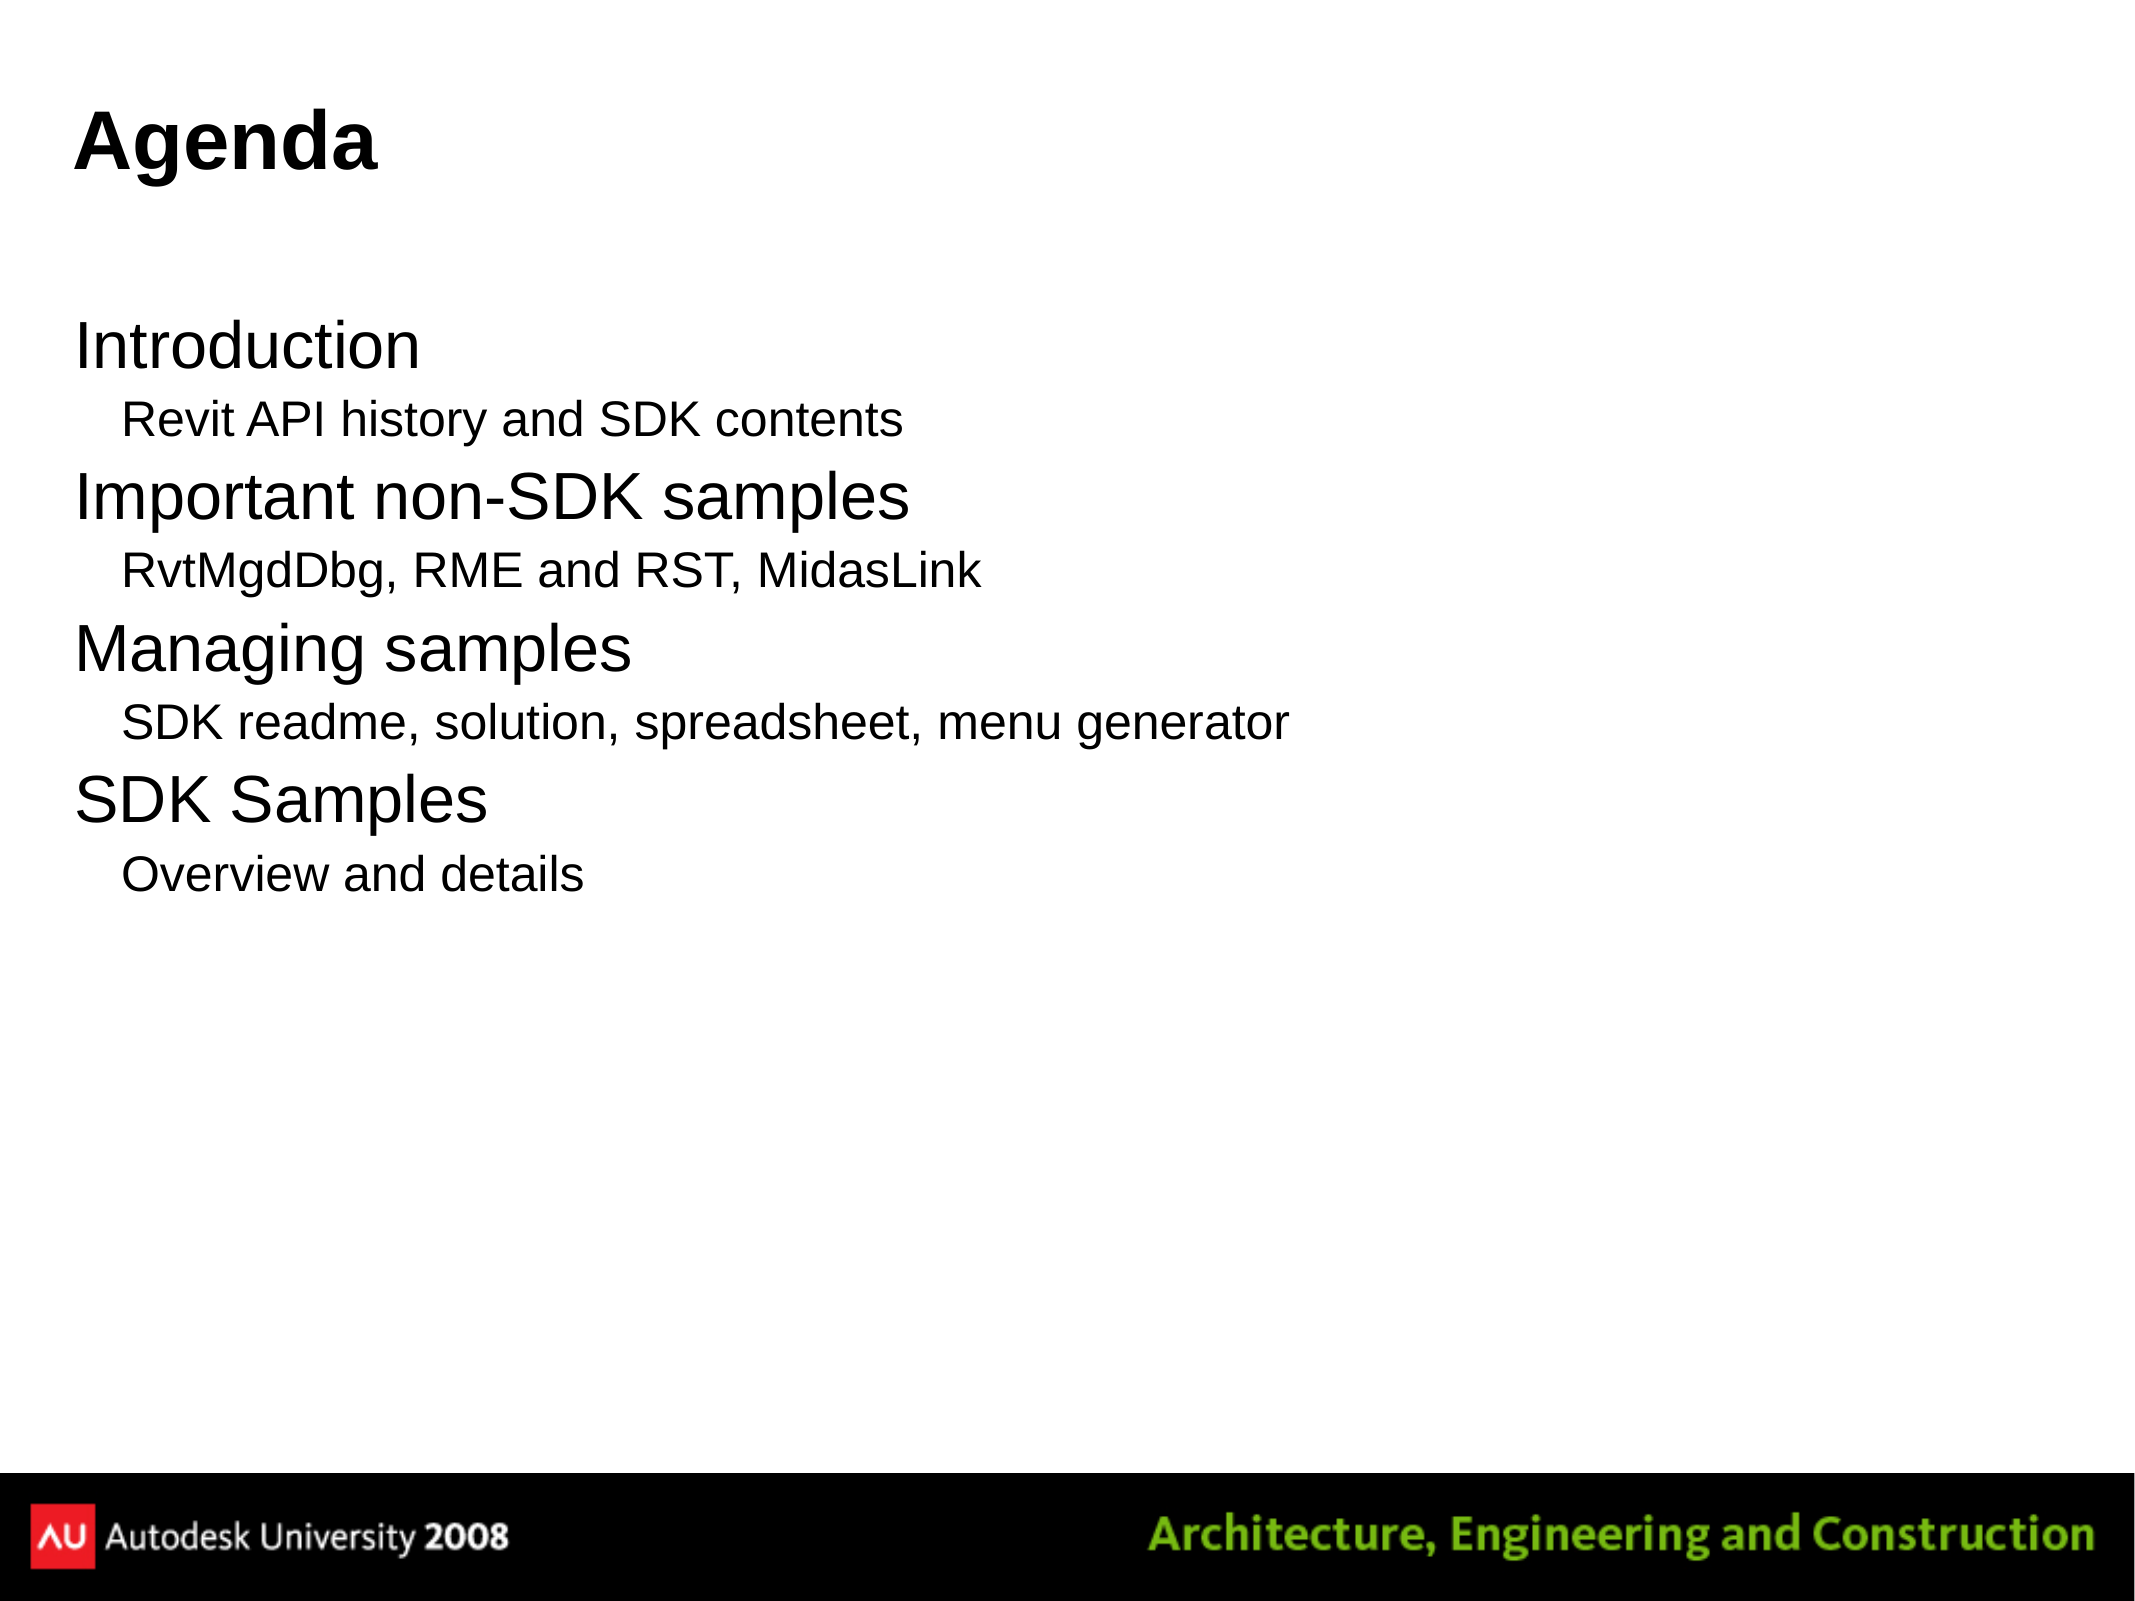

# Agenda
Introduction
Revit API history and SDK contents
Important non-SDK samples
RvtMgdDbg, RME and RST, MidasLink
Managing samples
SDK readme, solution, spreadsheet, menu generator
SDK Samples
Overview and details